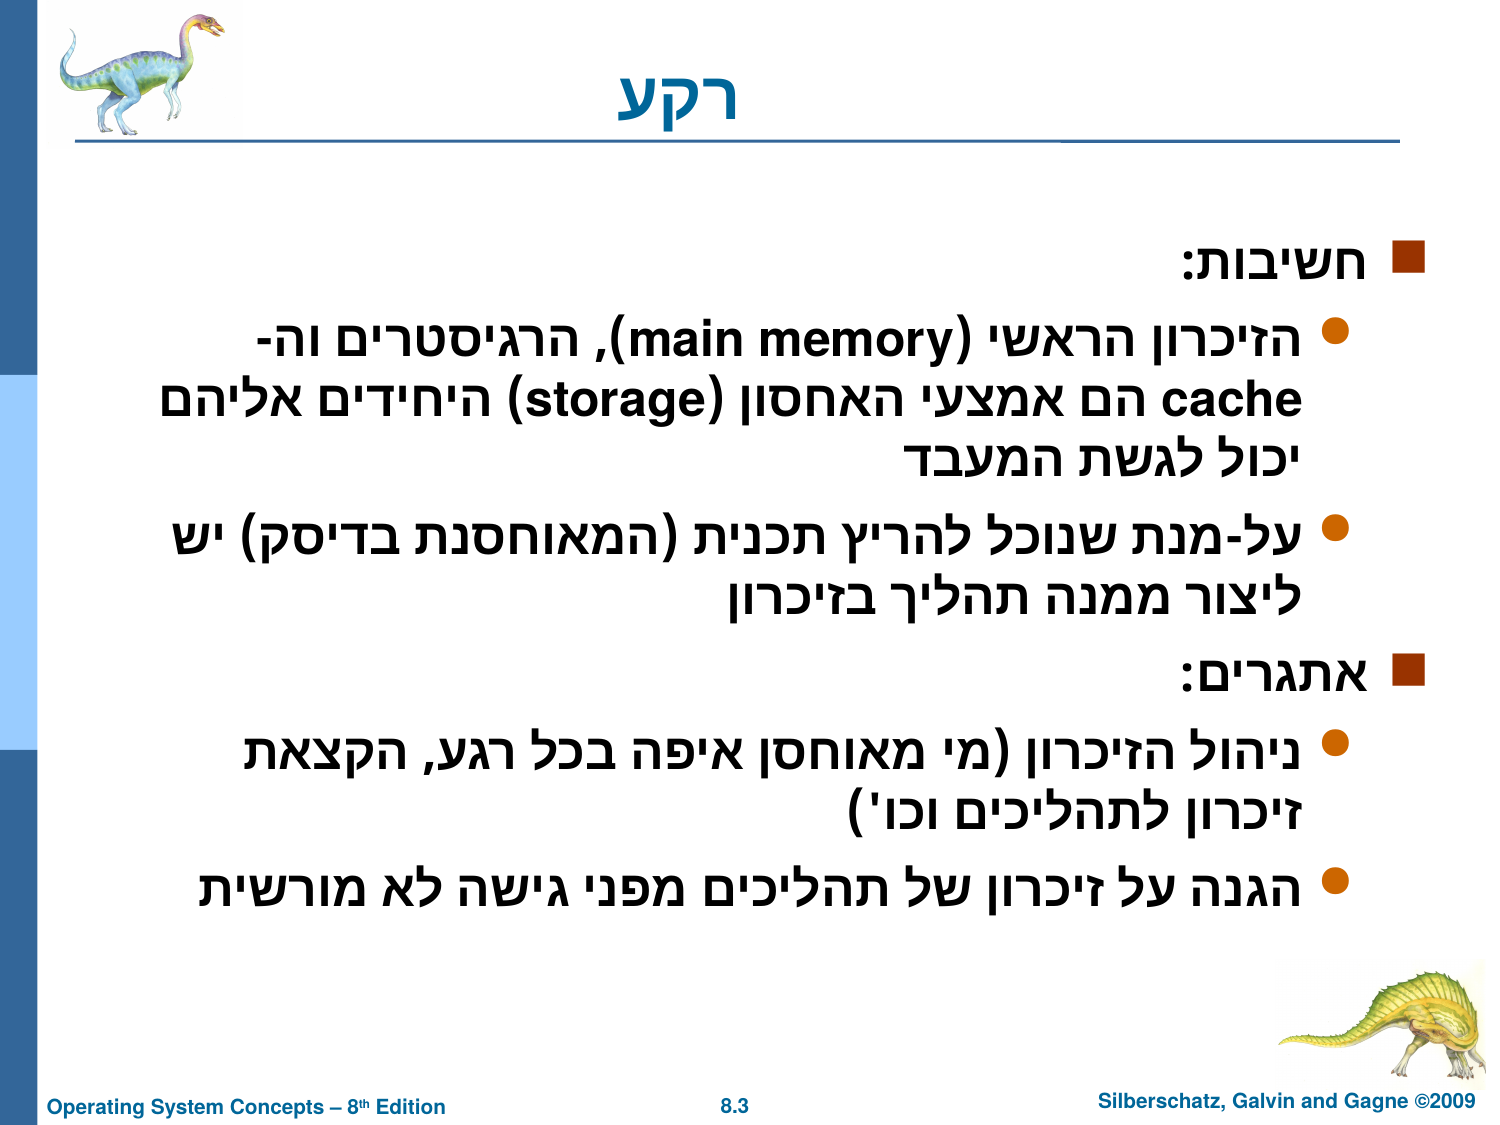

# רקע
חשיבות:
הזיכרון הראשי (main memory), הרגיסטרים וה- cache הם אמצעי האחסון (storage) היחידים אליהם יכול לגשת המעבד
על-מנת שנוכל להריץ תכנית (המאוחסנת בדיסק) יש ליצור ממנה תהליך בזיכרון
אתגרים:
ניהול הזיכרון (מי מאוחסן איפה בכל רגע, הקצאת זיכרון לתהליכים וכו')
הגנה על זיכרון של תהליכים מפני גישה לא מורשית